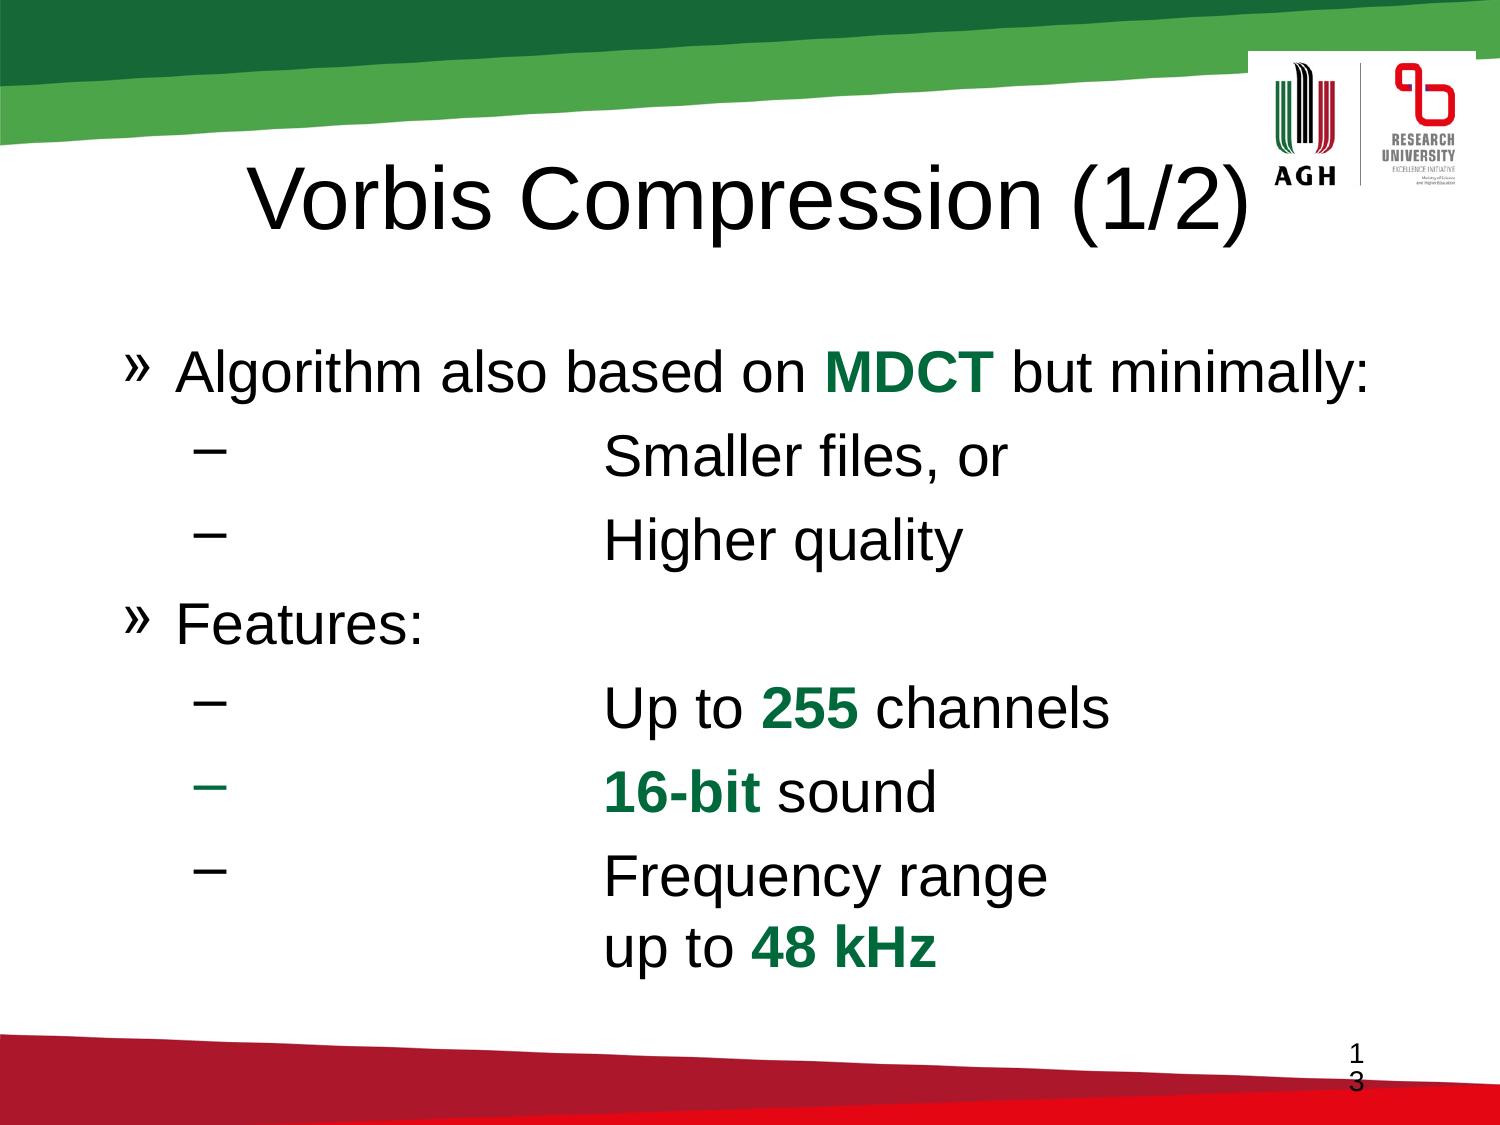

# Vorbis Compression (1/2)
Algorithm also based on MDCT but minimally:
Smaller files, or
Higher quality
Features:
Up to 255 channels
16-bit sound
Frequency range
up to 48 kHz

13